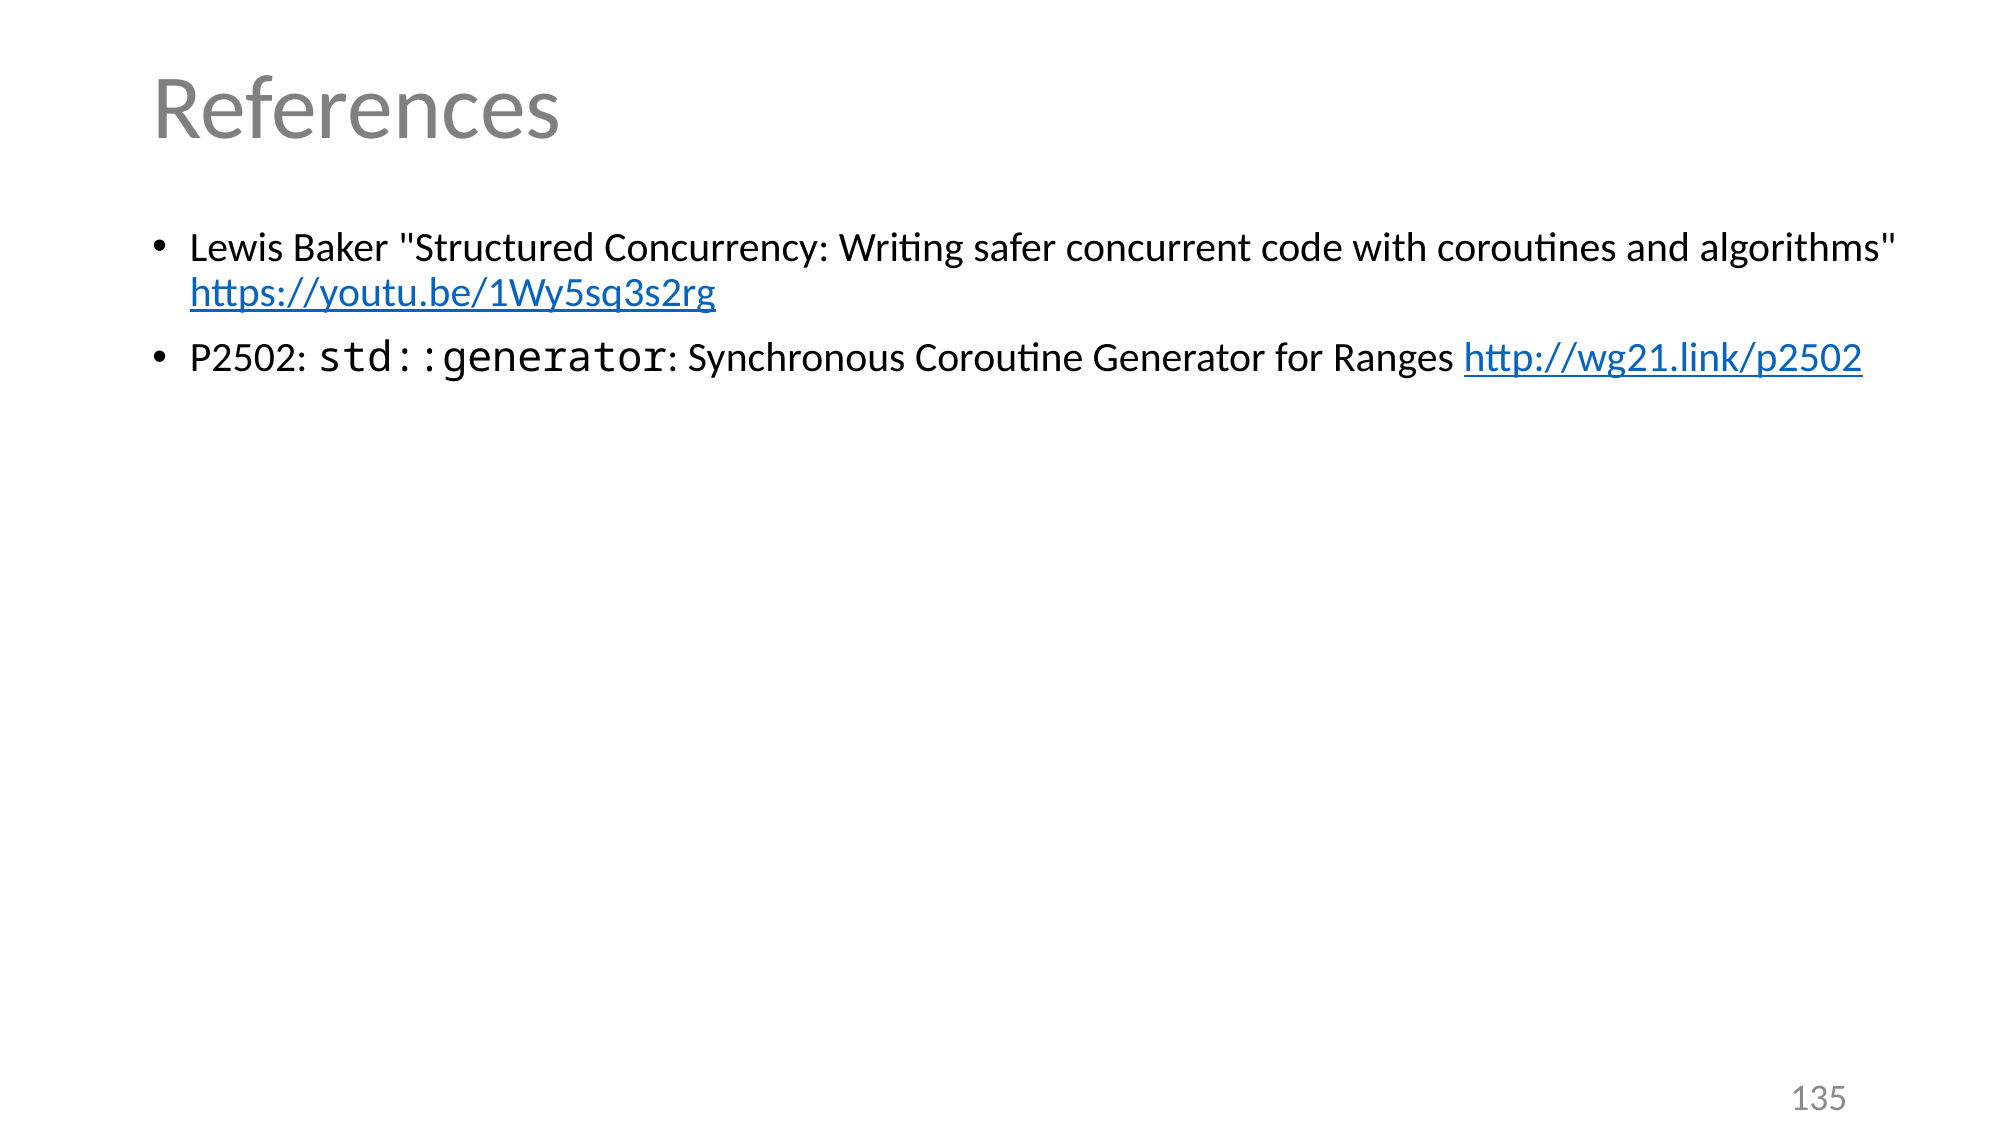

# References
Lewis Baker "Structured Concurrency: Writing safer concurrent code with coroutines and algorithms"
https://youtu.be/1Wy5sq3s2rg
P2502: std::generator: Synchronous Coroutine Generator for Ranges http://wg21.link/p2502
135